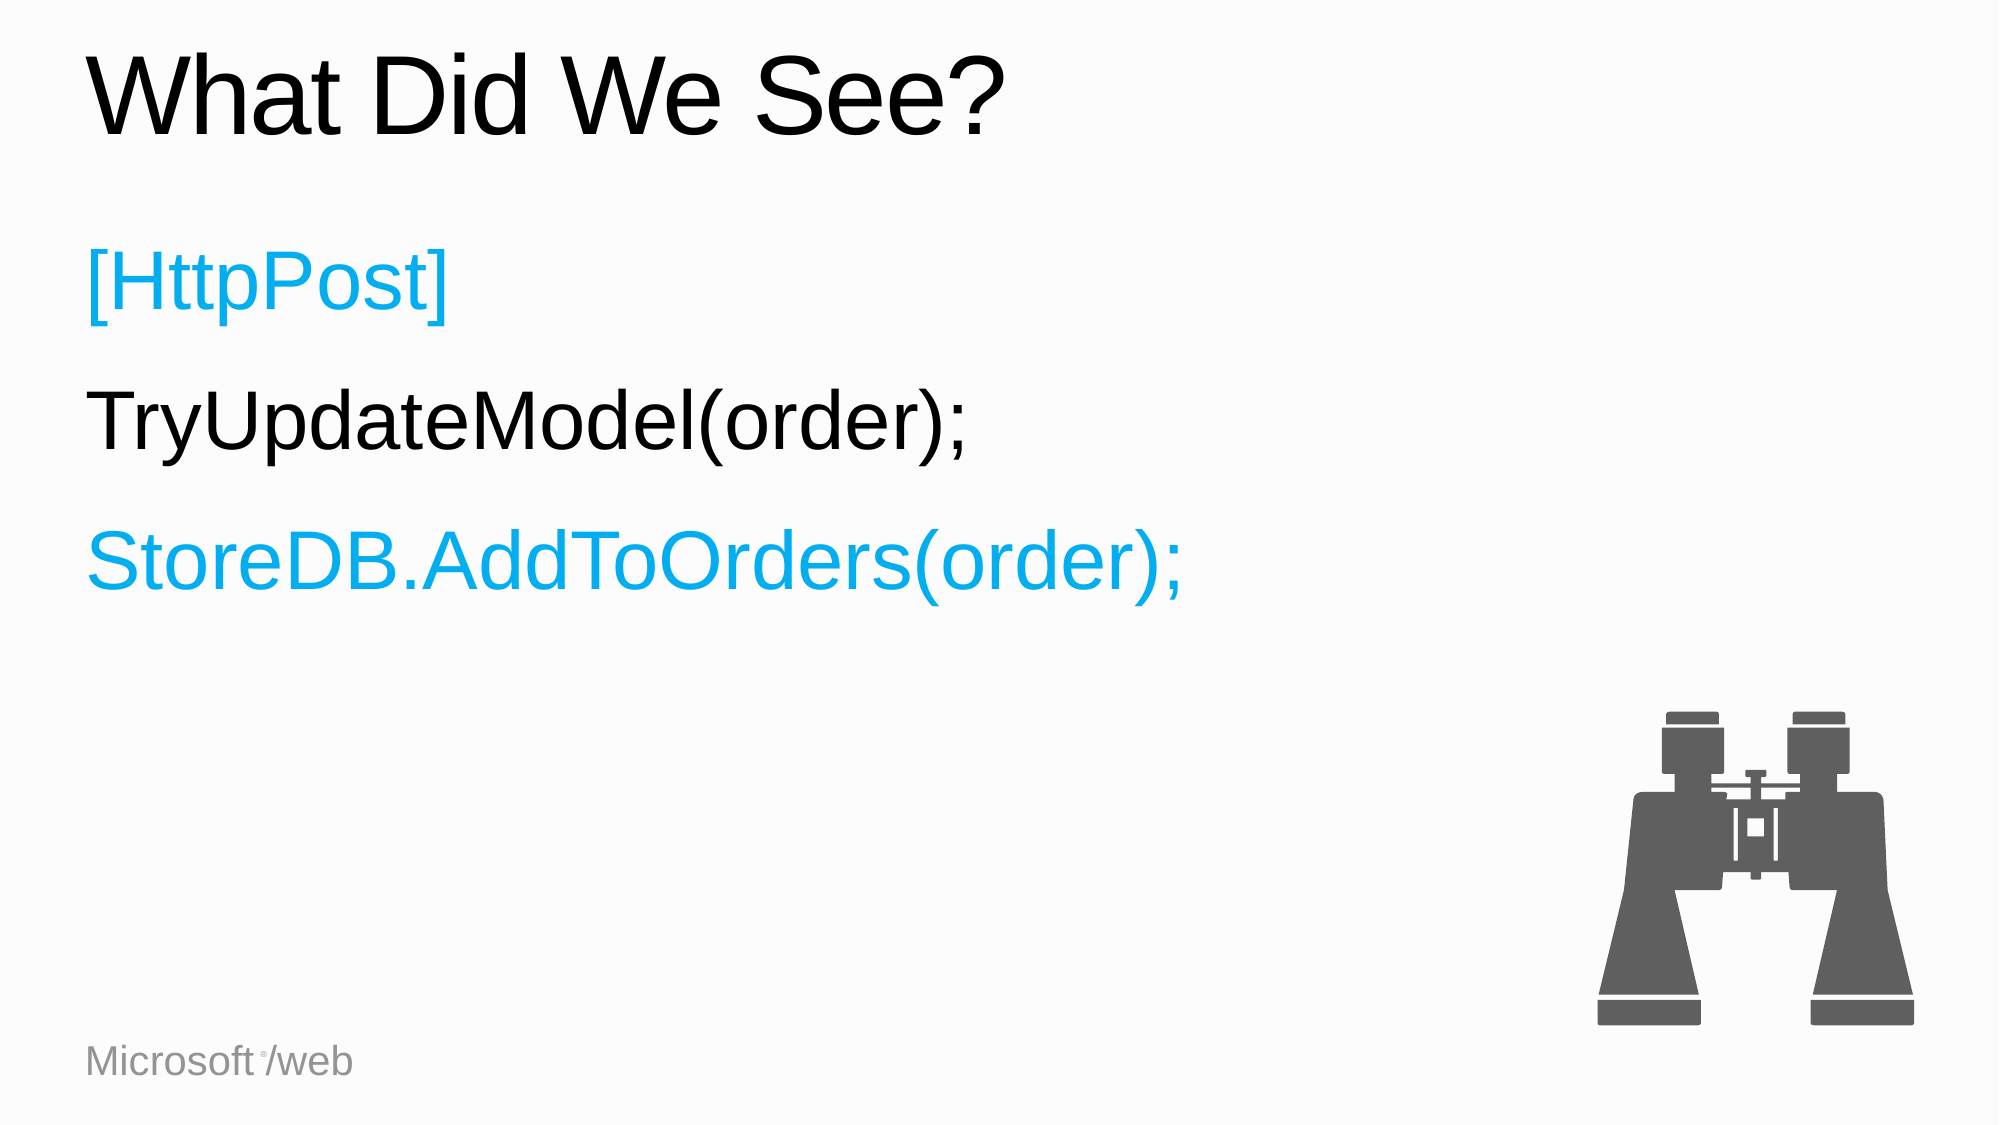

# What Did We See?
[HttpPost]
TryUpdateModel(order);
StoreDB.AddToOrders(order);